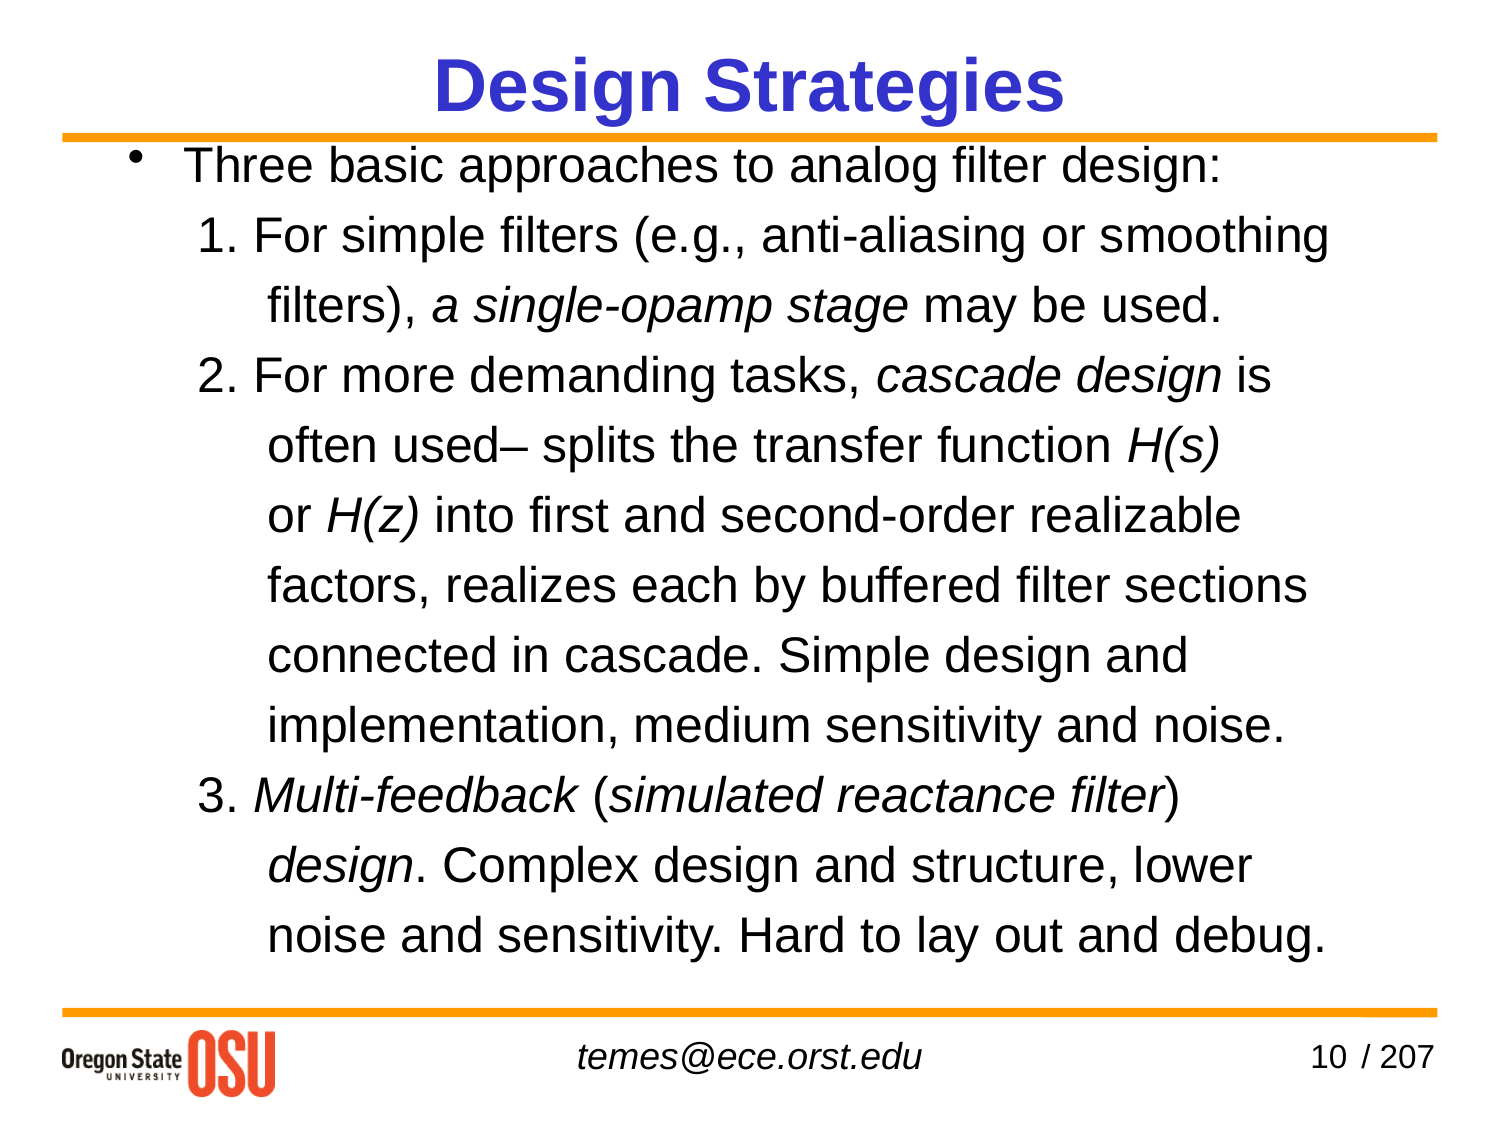

Design Strategies
Three basic approaches to analog filter design:
     1. For simple filters (e.g., anti-aliasing or smoothing
          filters), a single-opamp stage may be used.
     2. For more demanding tasks, cascade design is
          often used– splits the transfer function H(s)
          or H(z) into first and second-order realizable
          factors, realizes each by buffered filter sections
          connected in cascade. Simple design and
          implementation, medium sensitivity and noise.
     3. Multi-feedback (simulated reactance filter)
          design. Complex design and structure, lower
          noise and sensitivity. Hard to lay out and debug.
10